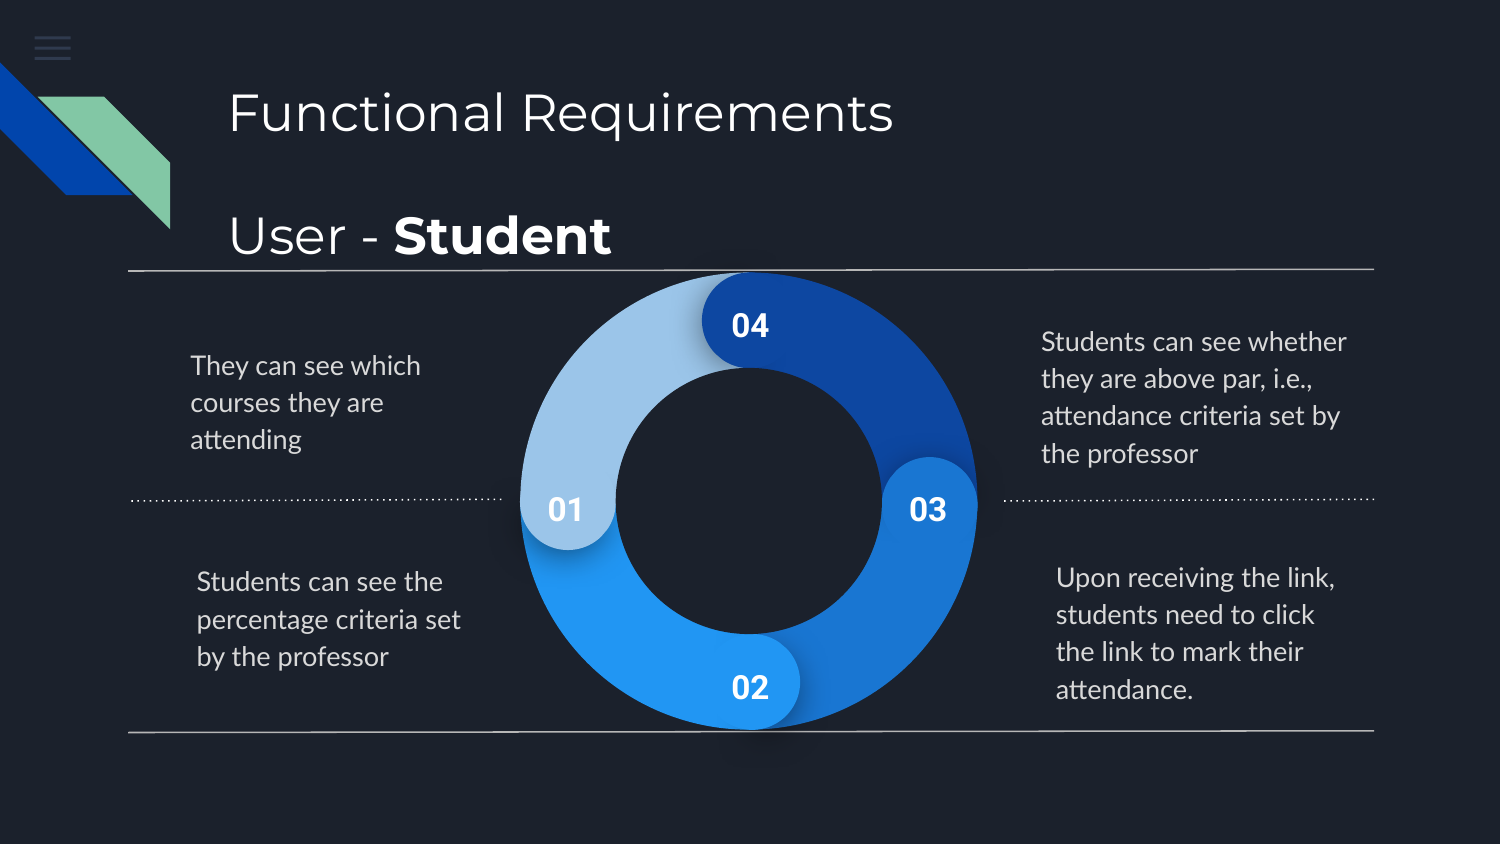

# Functional Requirements

User - Student

04

Students can see whether they are above par, i.e., attendance criteria set by the professor
They can see which courses they are attending

01
03

Students can see the percentage criteria set by the professor
Upon receiving the link, students need to click the link to mark their attendance.

02